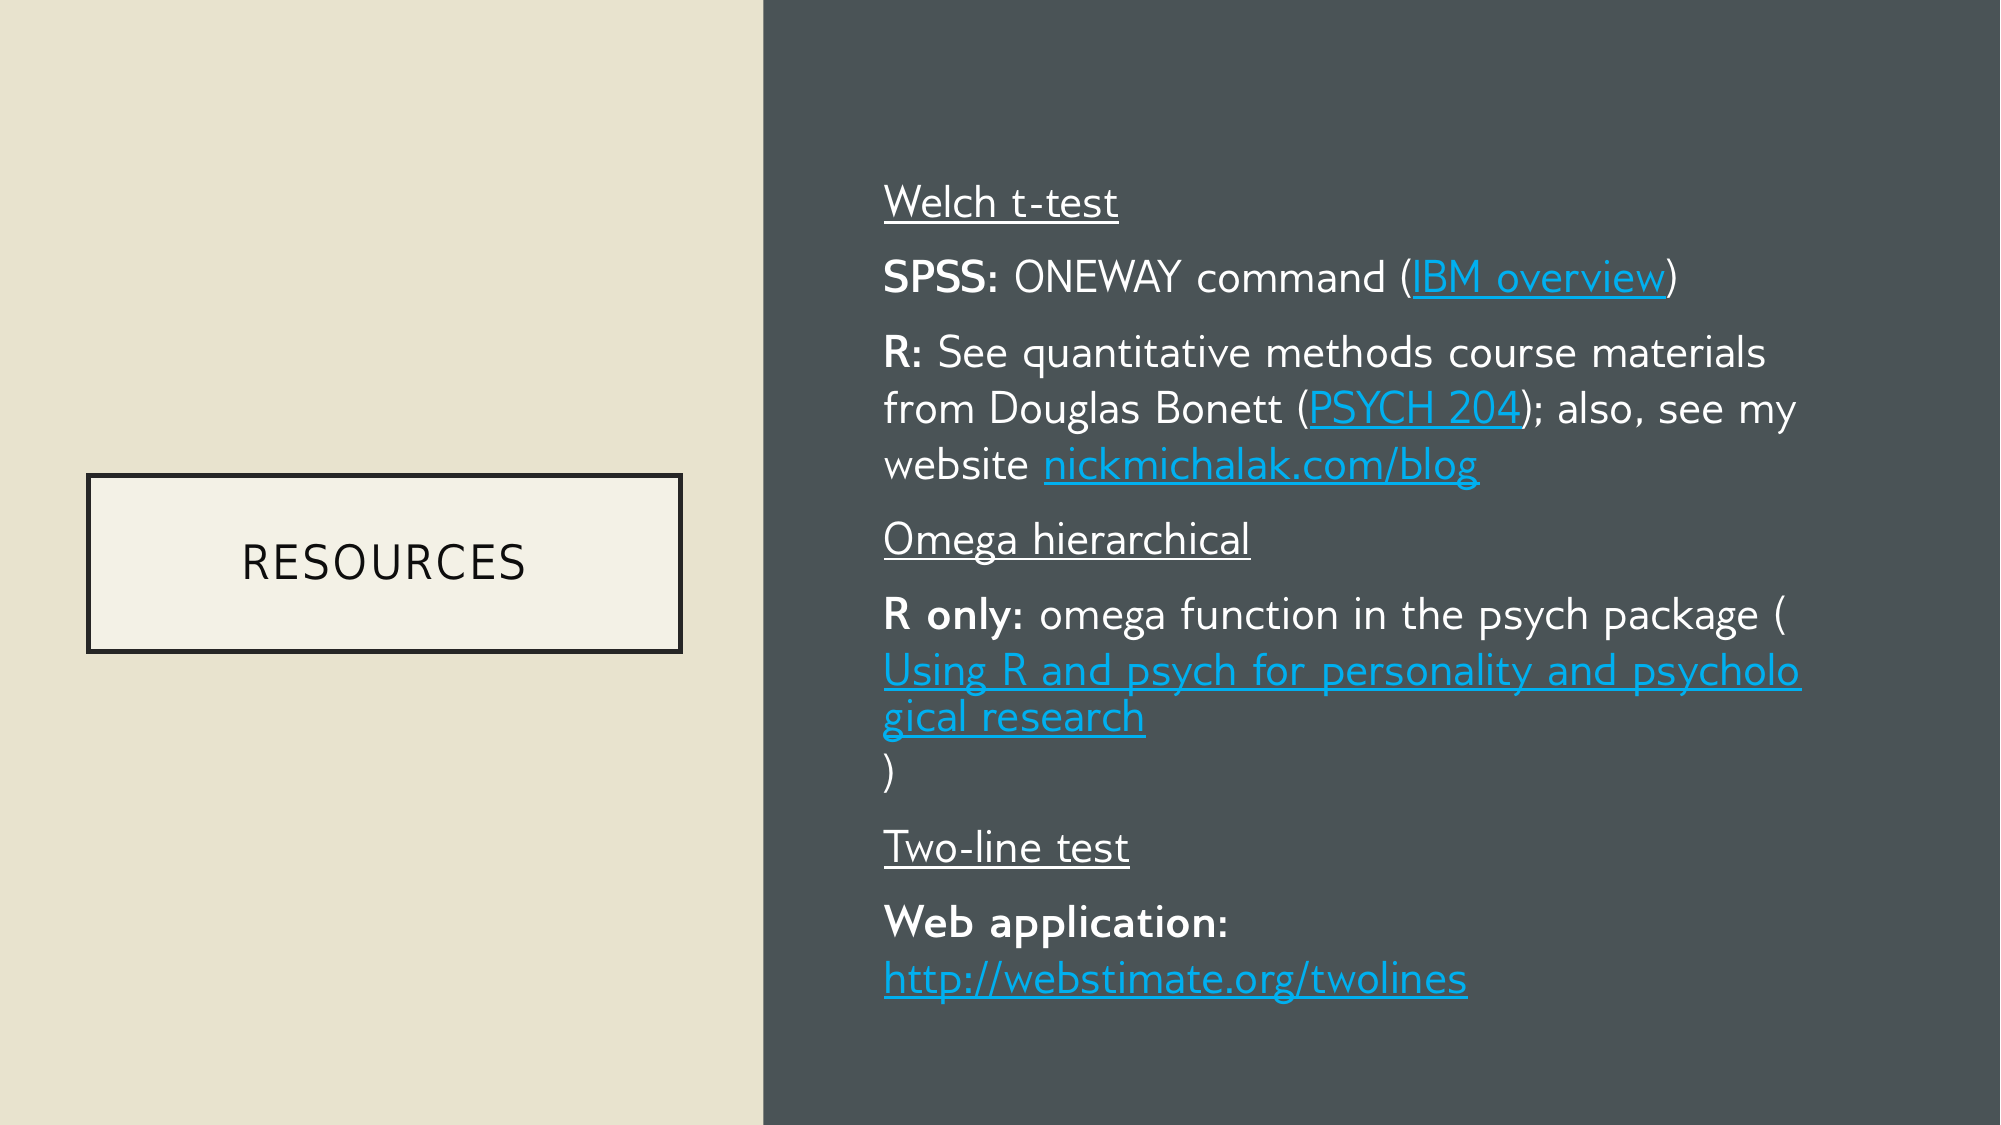

Welch t-test
SPSS: ONEWAY command (IBM overview)
R: See quantitative methods course materials from Douglas Bonett (PSYCH 204); also, see my website nickmichalak.com/blog
Omega hierarchical
R only: omega function in the psych package (Using R and psych for personality and psychological research)
Two-line test
Web application: http://webstimate.org/twolines
# resources